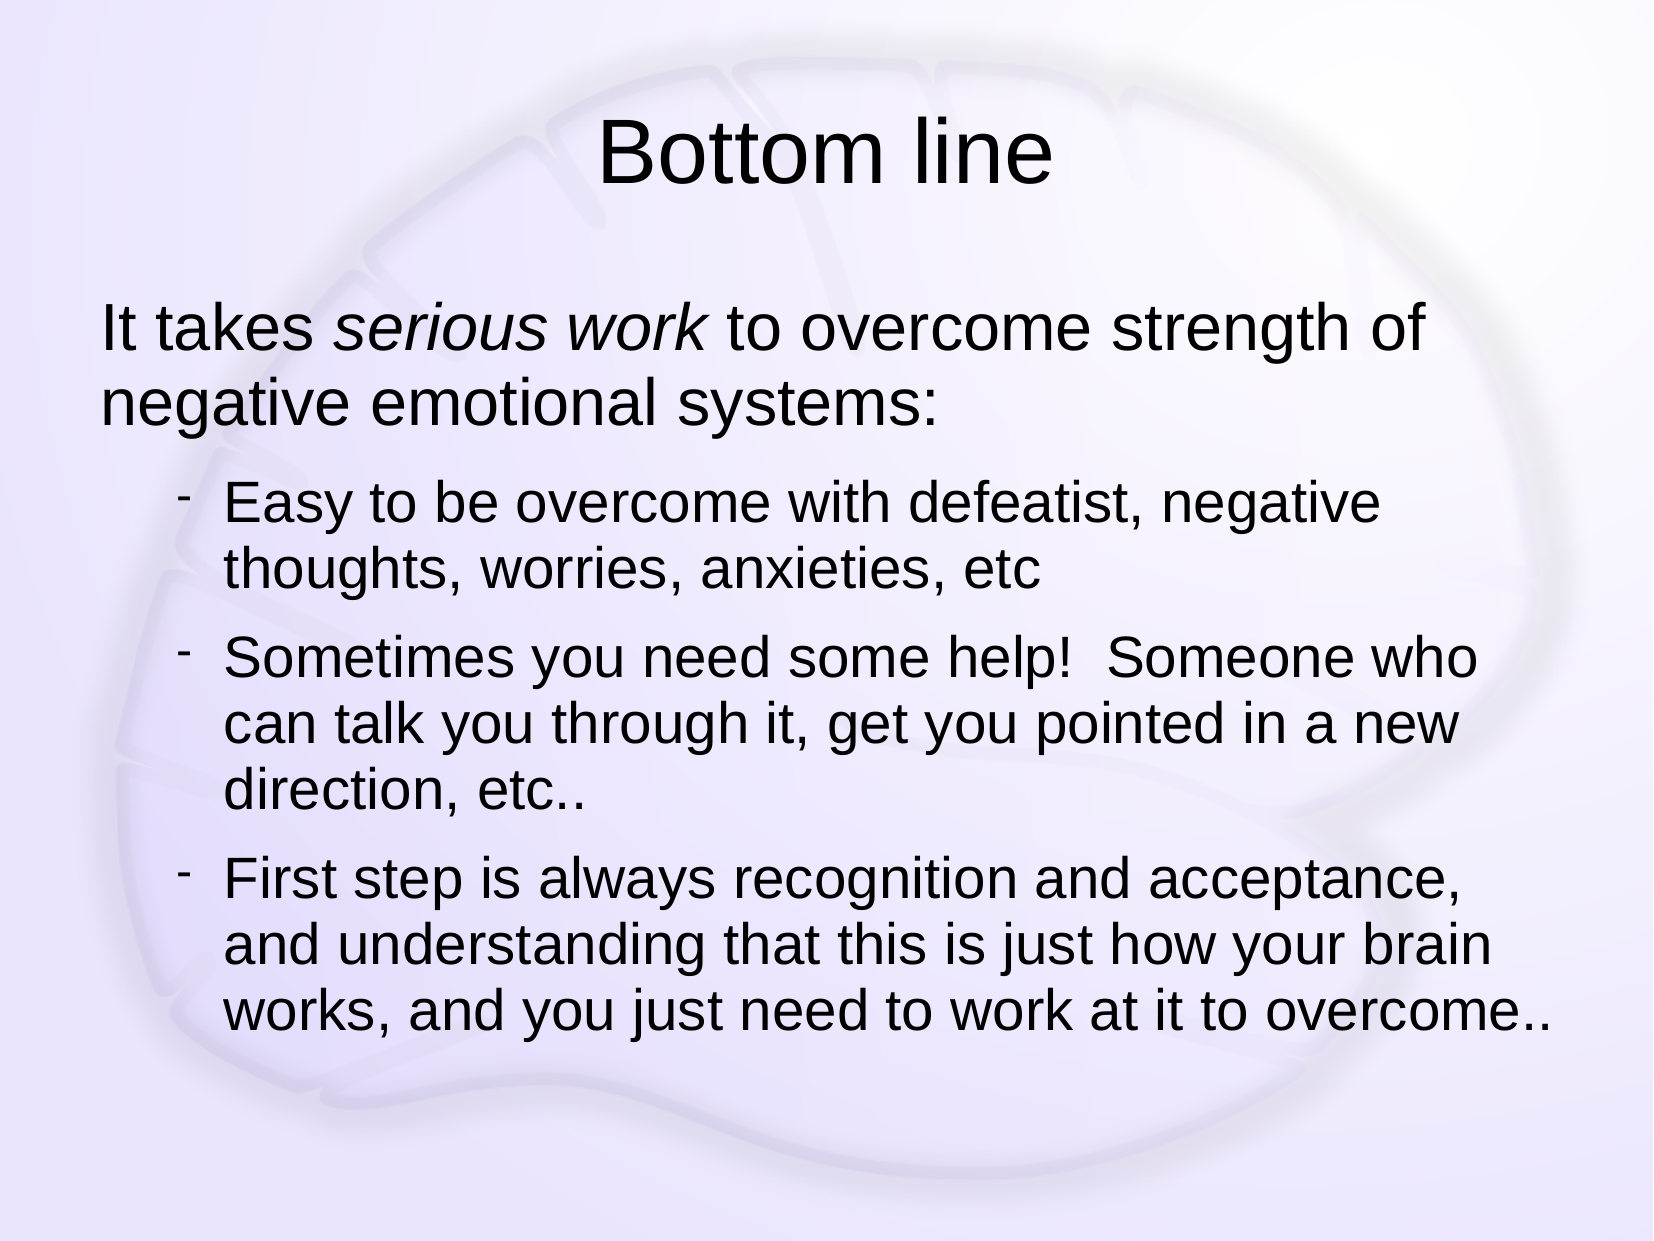

# Bottom line
It takes serious work to overcome strength of negative emotional systems:
Easy to be overcome with defeatist, negative thoughts, worries, anxieties, etc
Sometimes you need some help!  Someone who can talk you through it, get you pointed in a new direction, etc..
First step is always recognition and acceptance, and understanding that this is just how your brain works, and you just need to work at it to overcome..